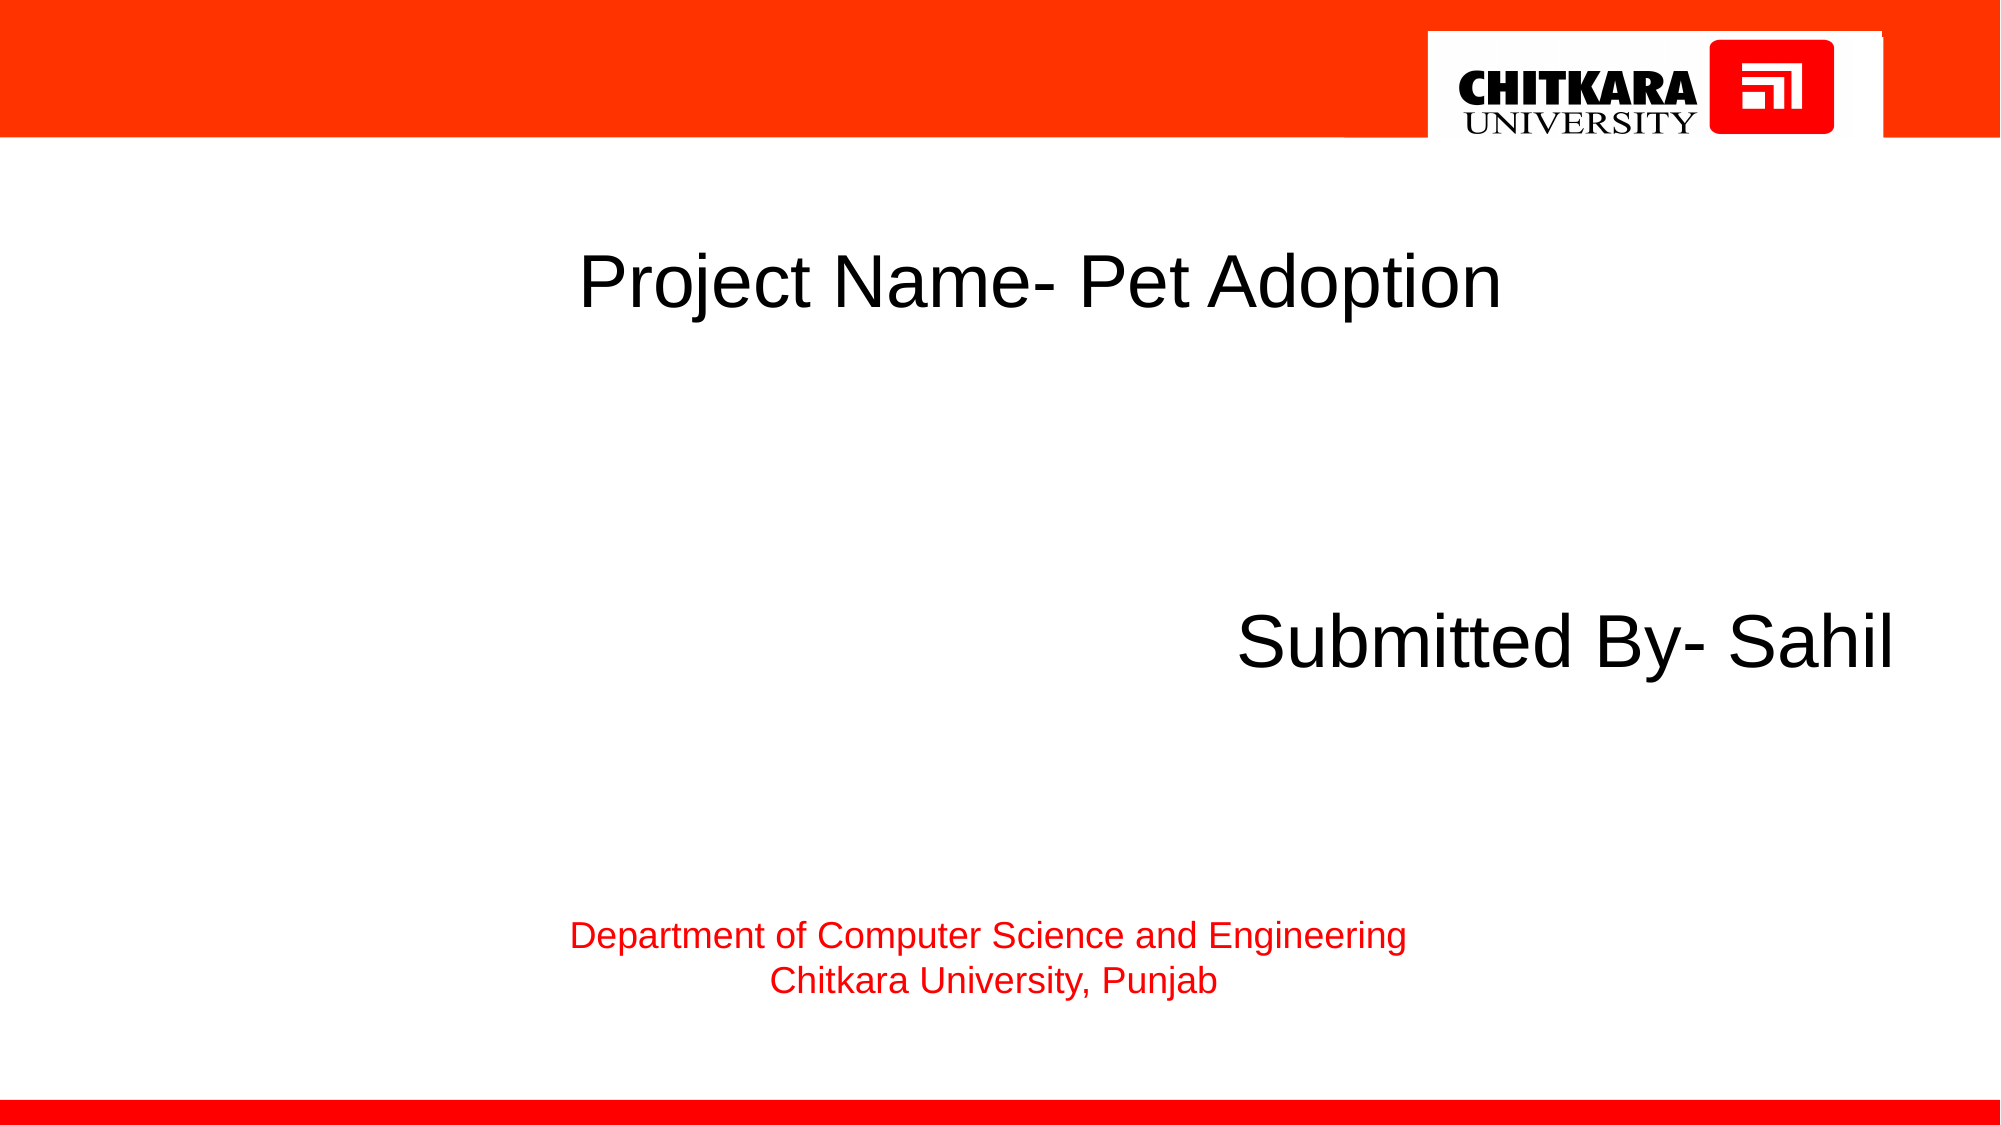

# Project Name- Pet Adoption Submitted By- Sahil
Department of Computer Science and Engineering
Chitkara University, Punjab